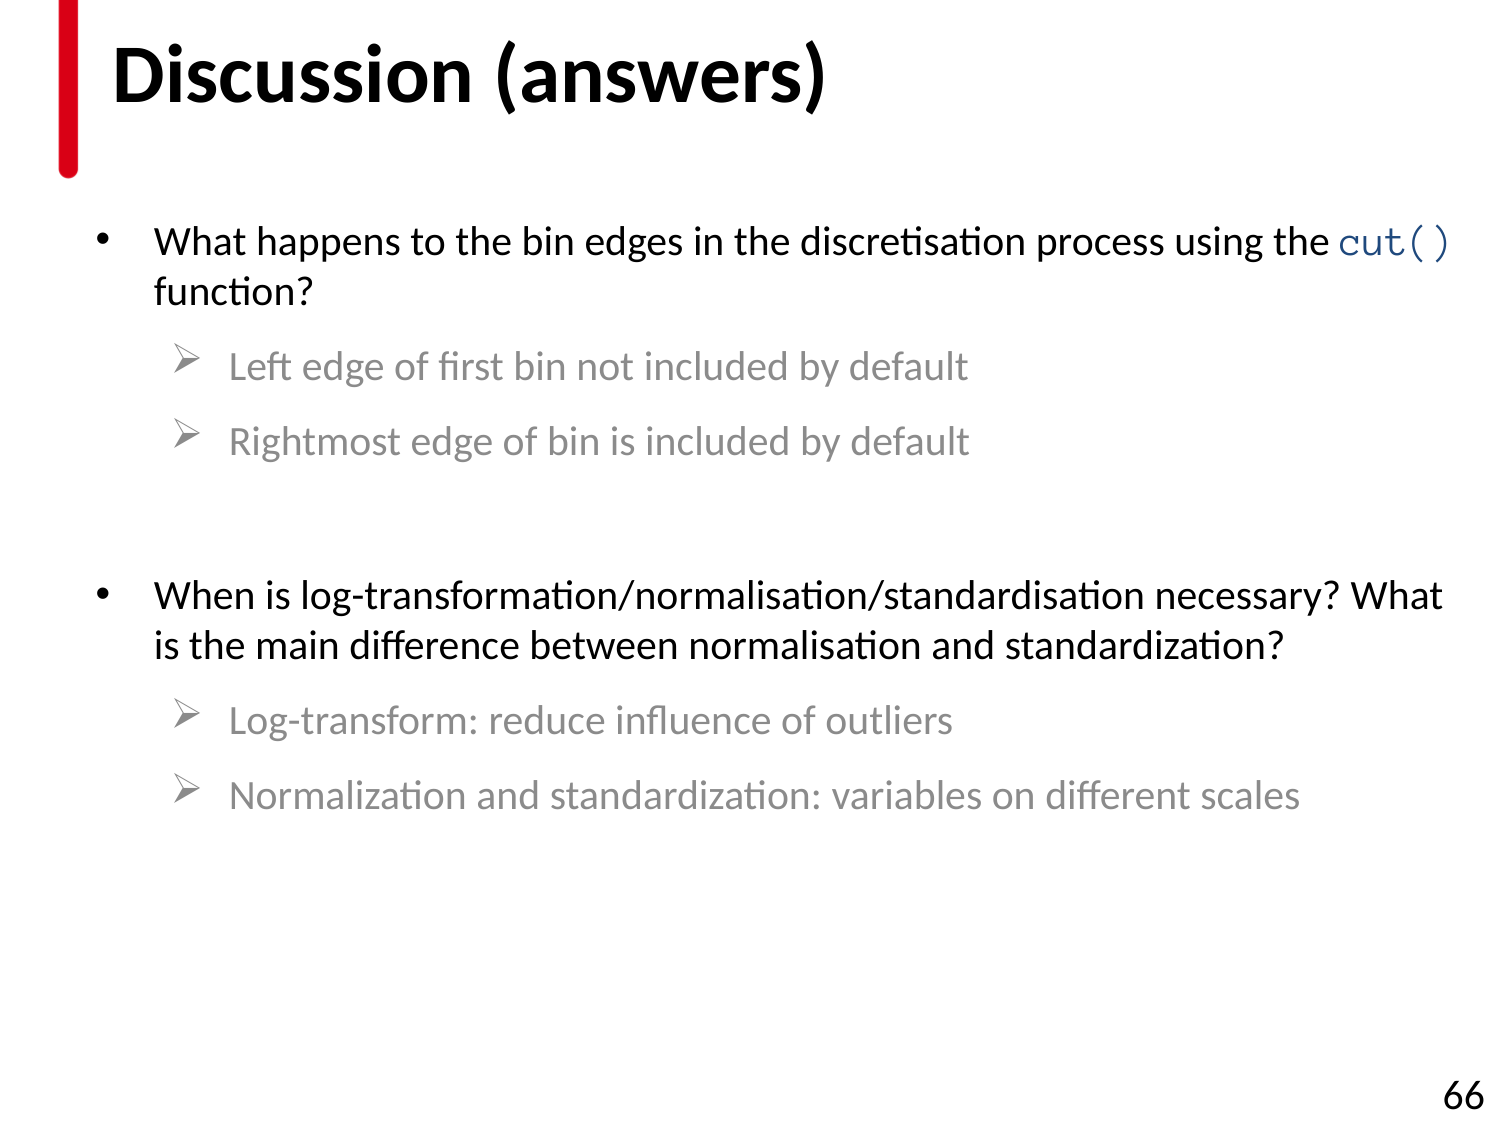

# Discussion (answers)
What happens to the bin edges in the discretisation process using the cut() function?
Left edge of first bin not included by default
Rightmost edge of bin is included by default

When is log-transformation/normalisation/standardisation necessary? What is the main difference between normalisation and standardization?
Log-transform: reduce influence of outliers
Normalization and standardization: variables on different scales